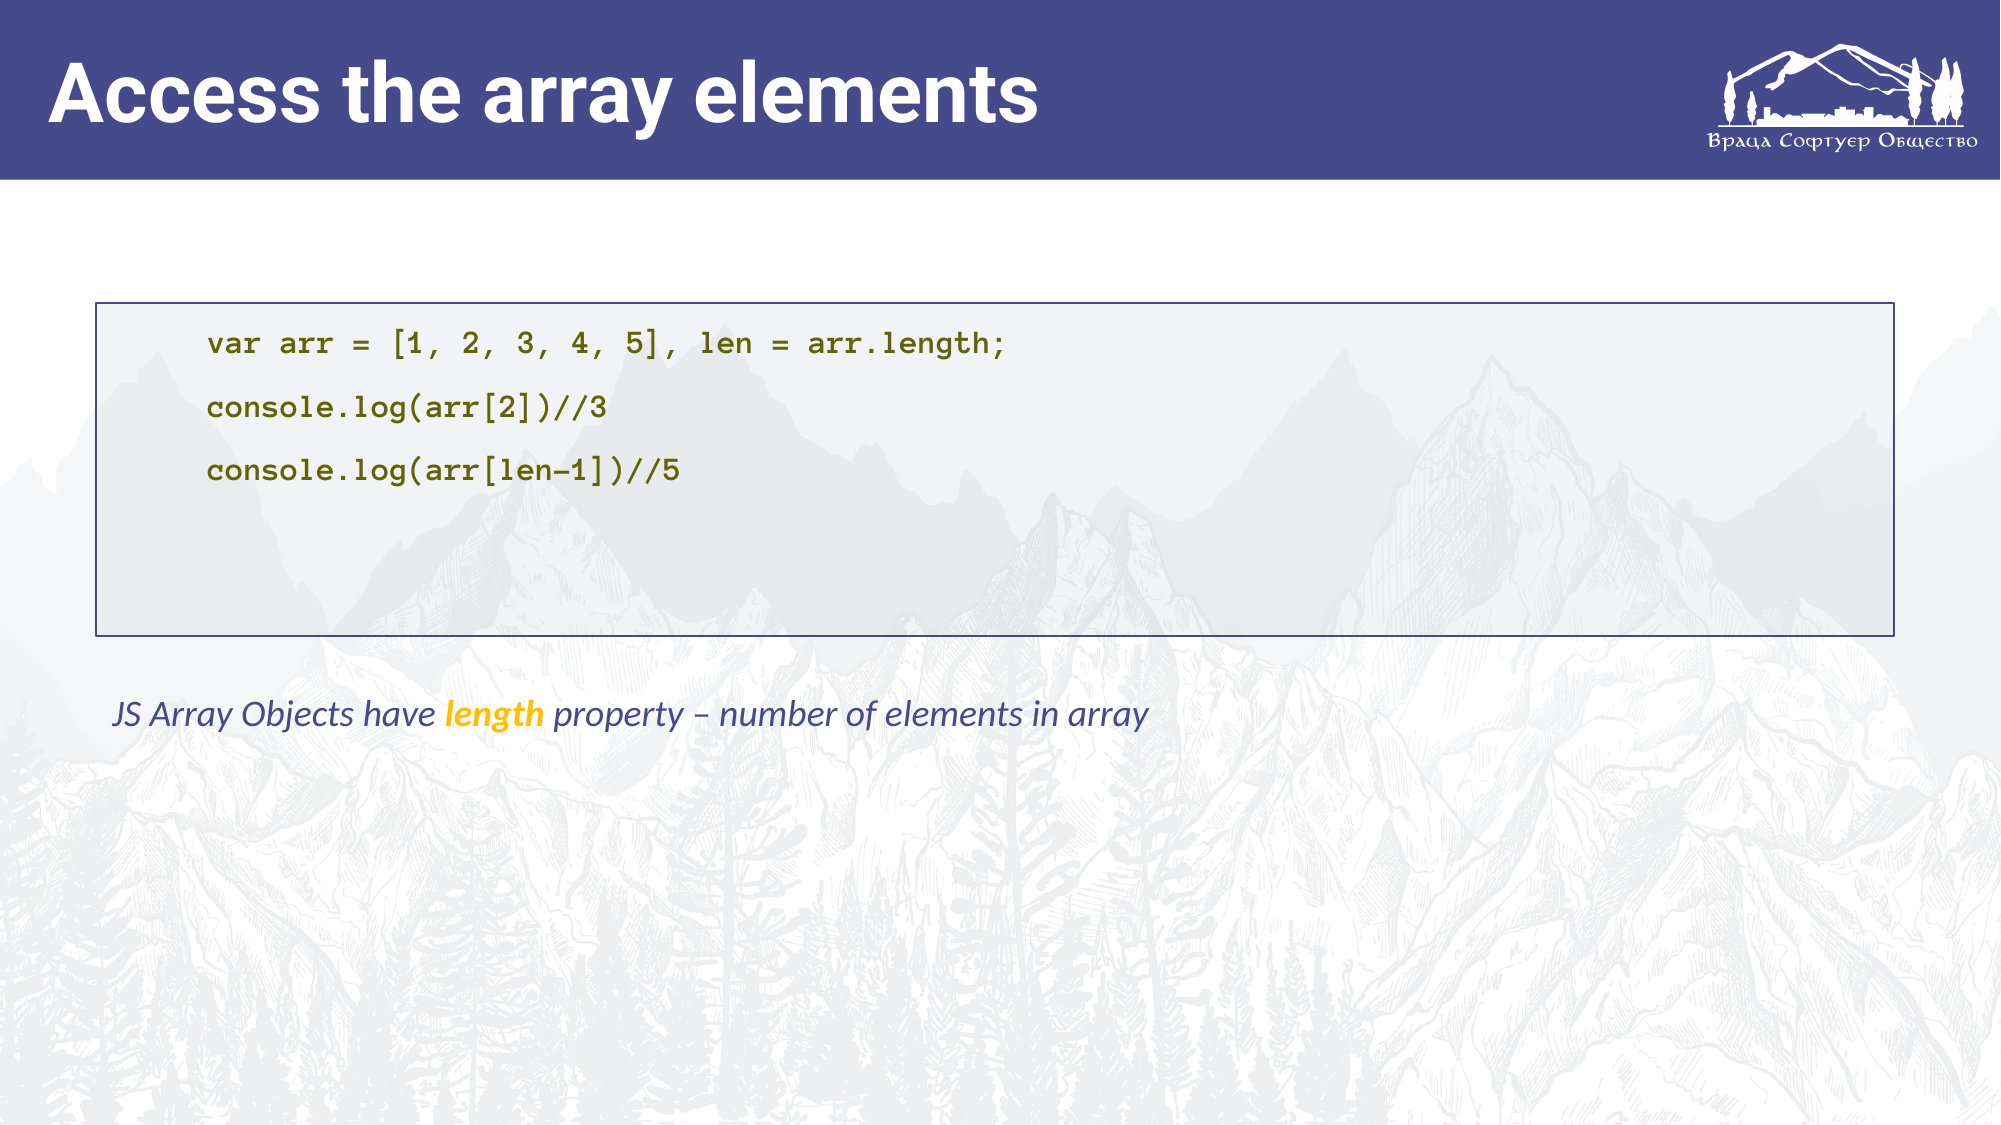

# Access the array elements
var arr = [1, 2, 3, 4, 5], len = arr.length;
console.log(arr[2])//3
console.log(arr[len-1])//5

JS Array Objects have length property – number of elements in array